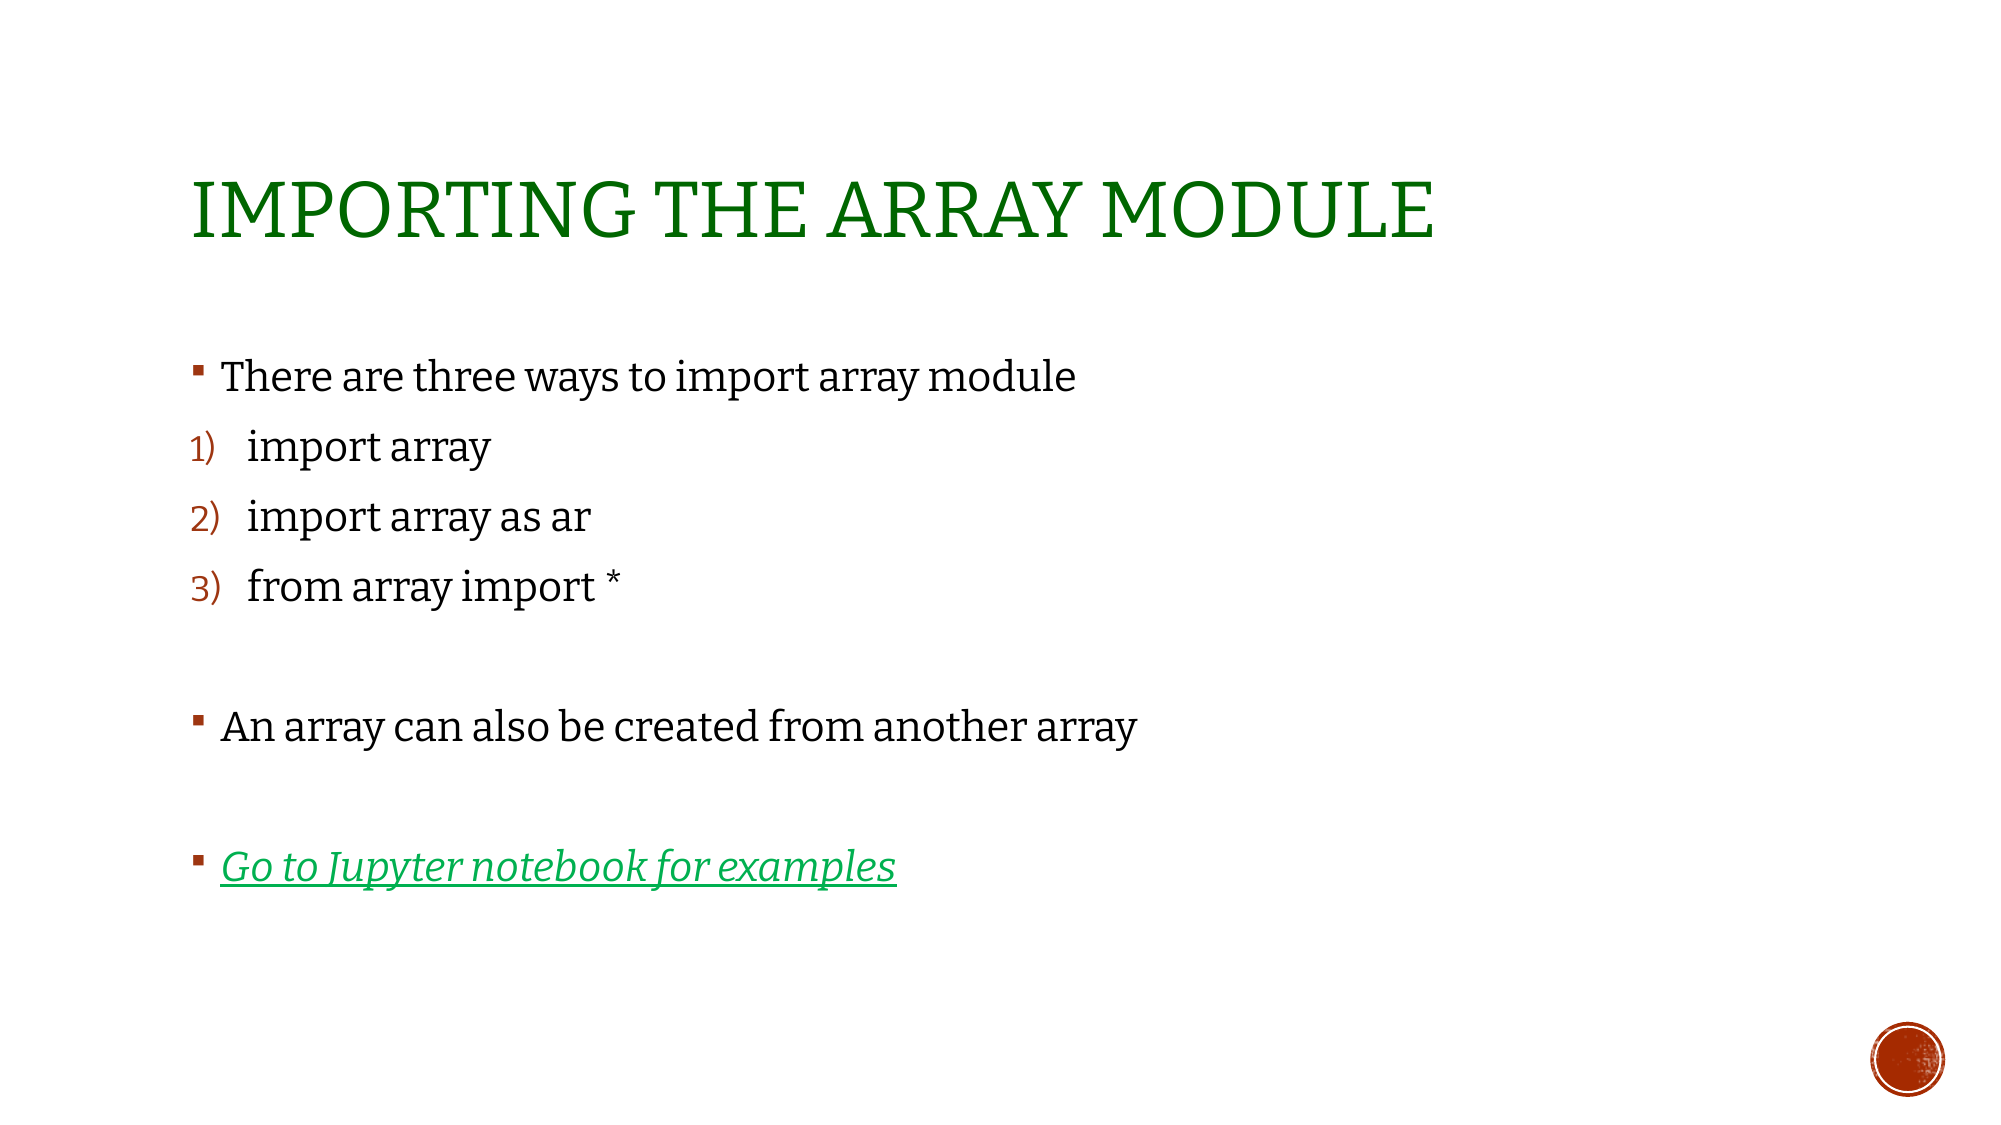

# Importing the array module
There are three ways to import array module
import array
import array as ar
from array import *

An array can also be created from another array

Go to Jupyter notebook for examples